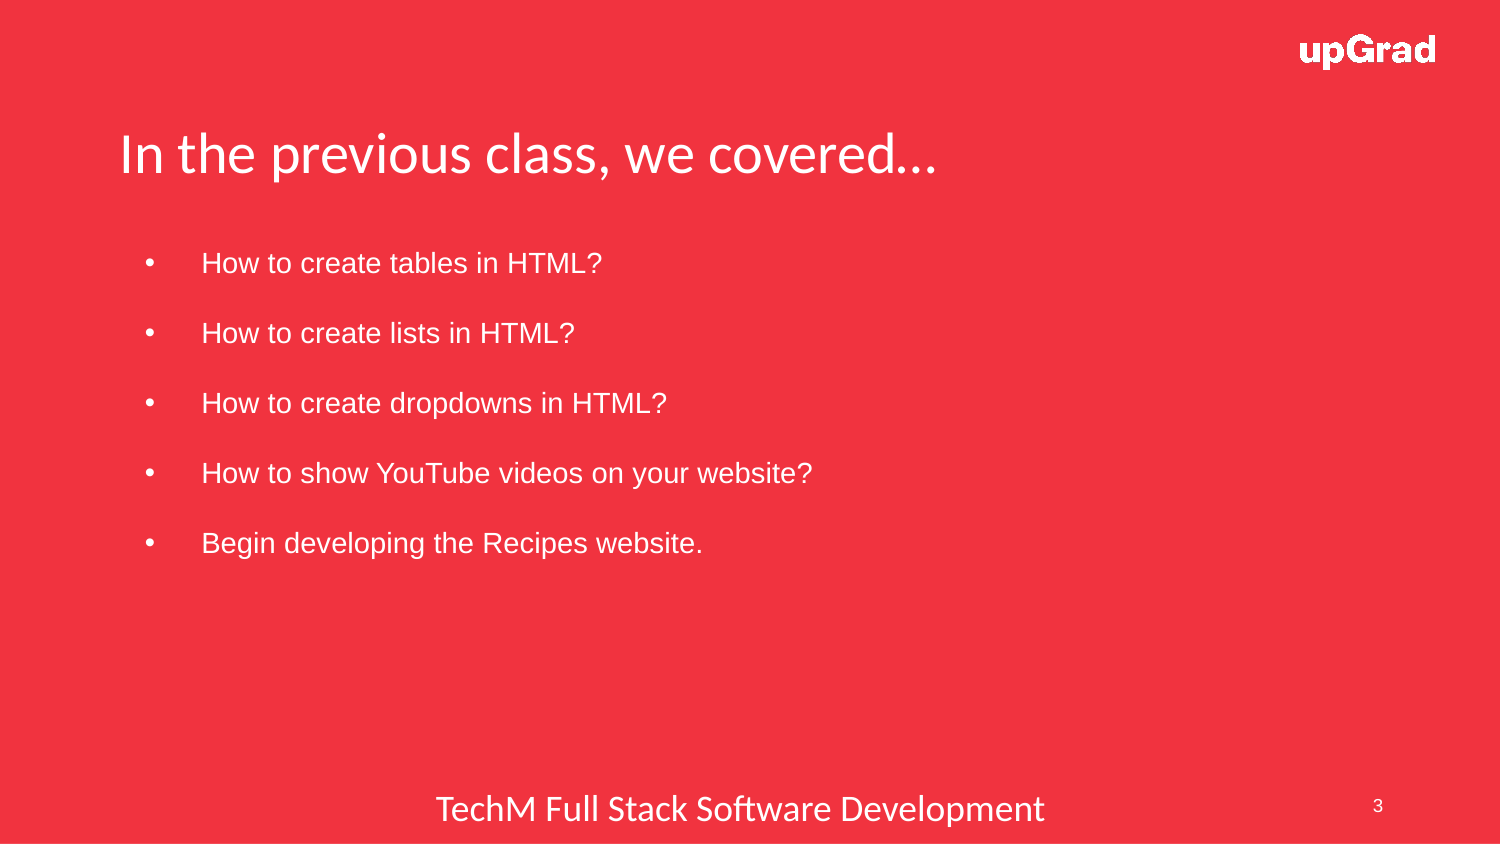

In the previous class, we covered…
How to create tables in HTML?
How to create lists in HTML?
How to create dropdowns in HTML?
How to show YouTube videos on your website?
Begin developing the Recipes website.
3
TechM Full Stack Software Development